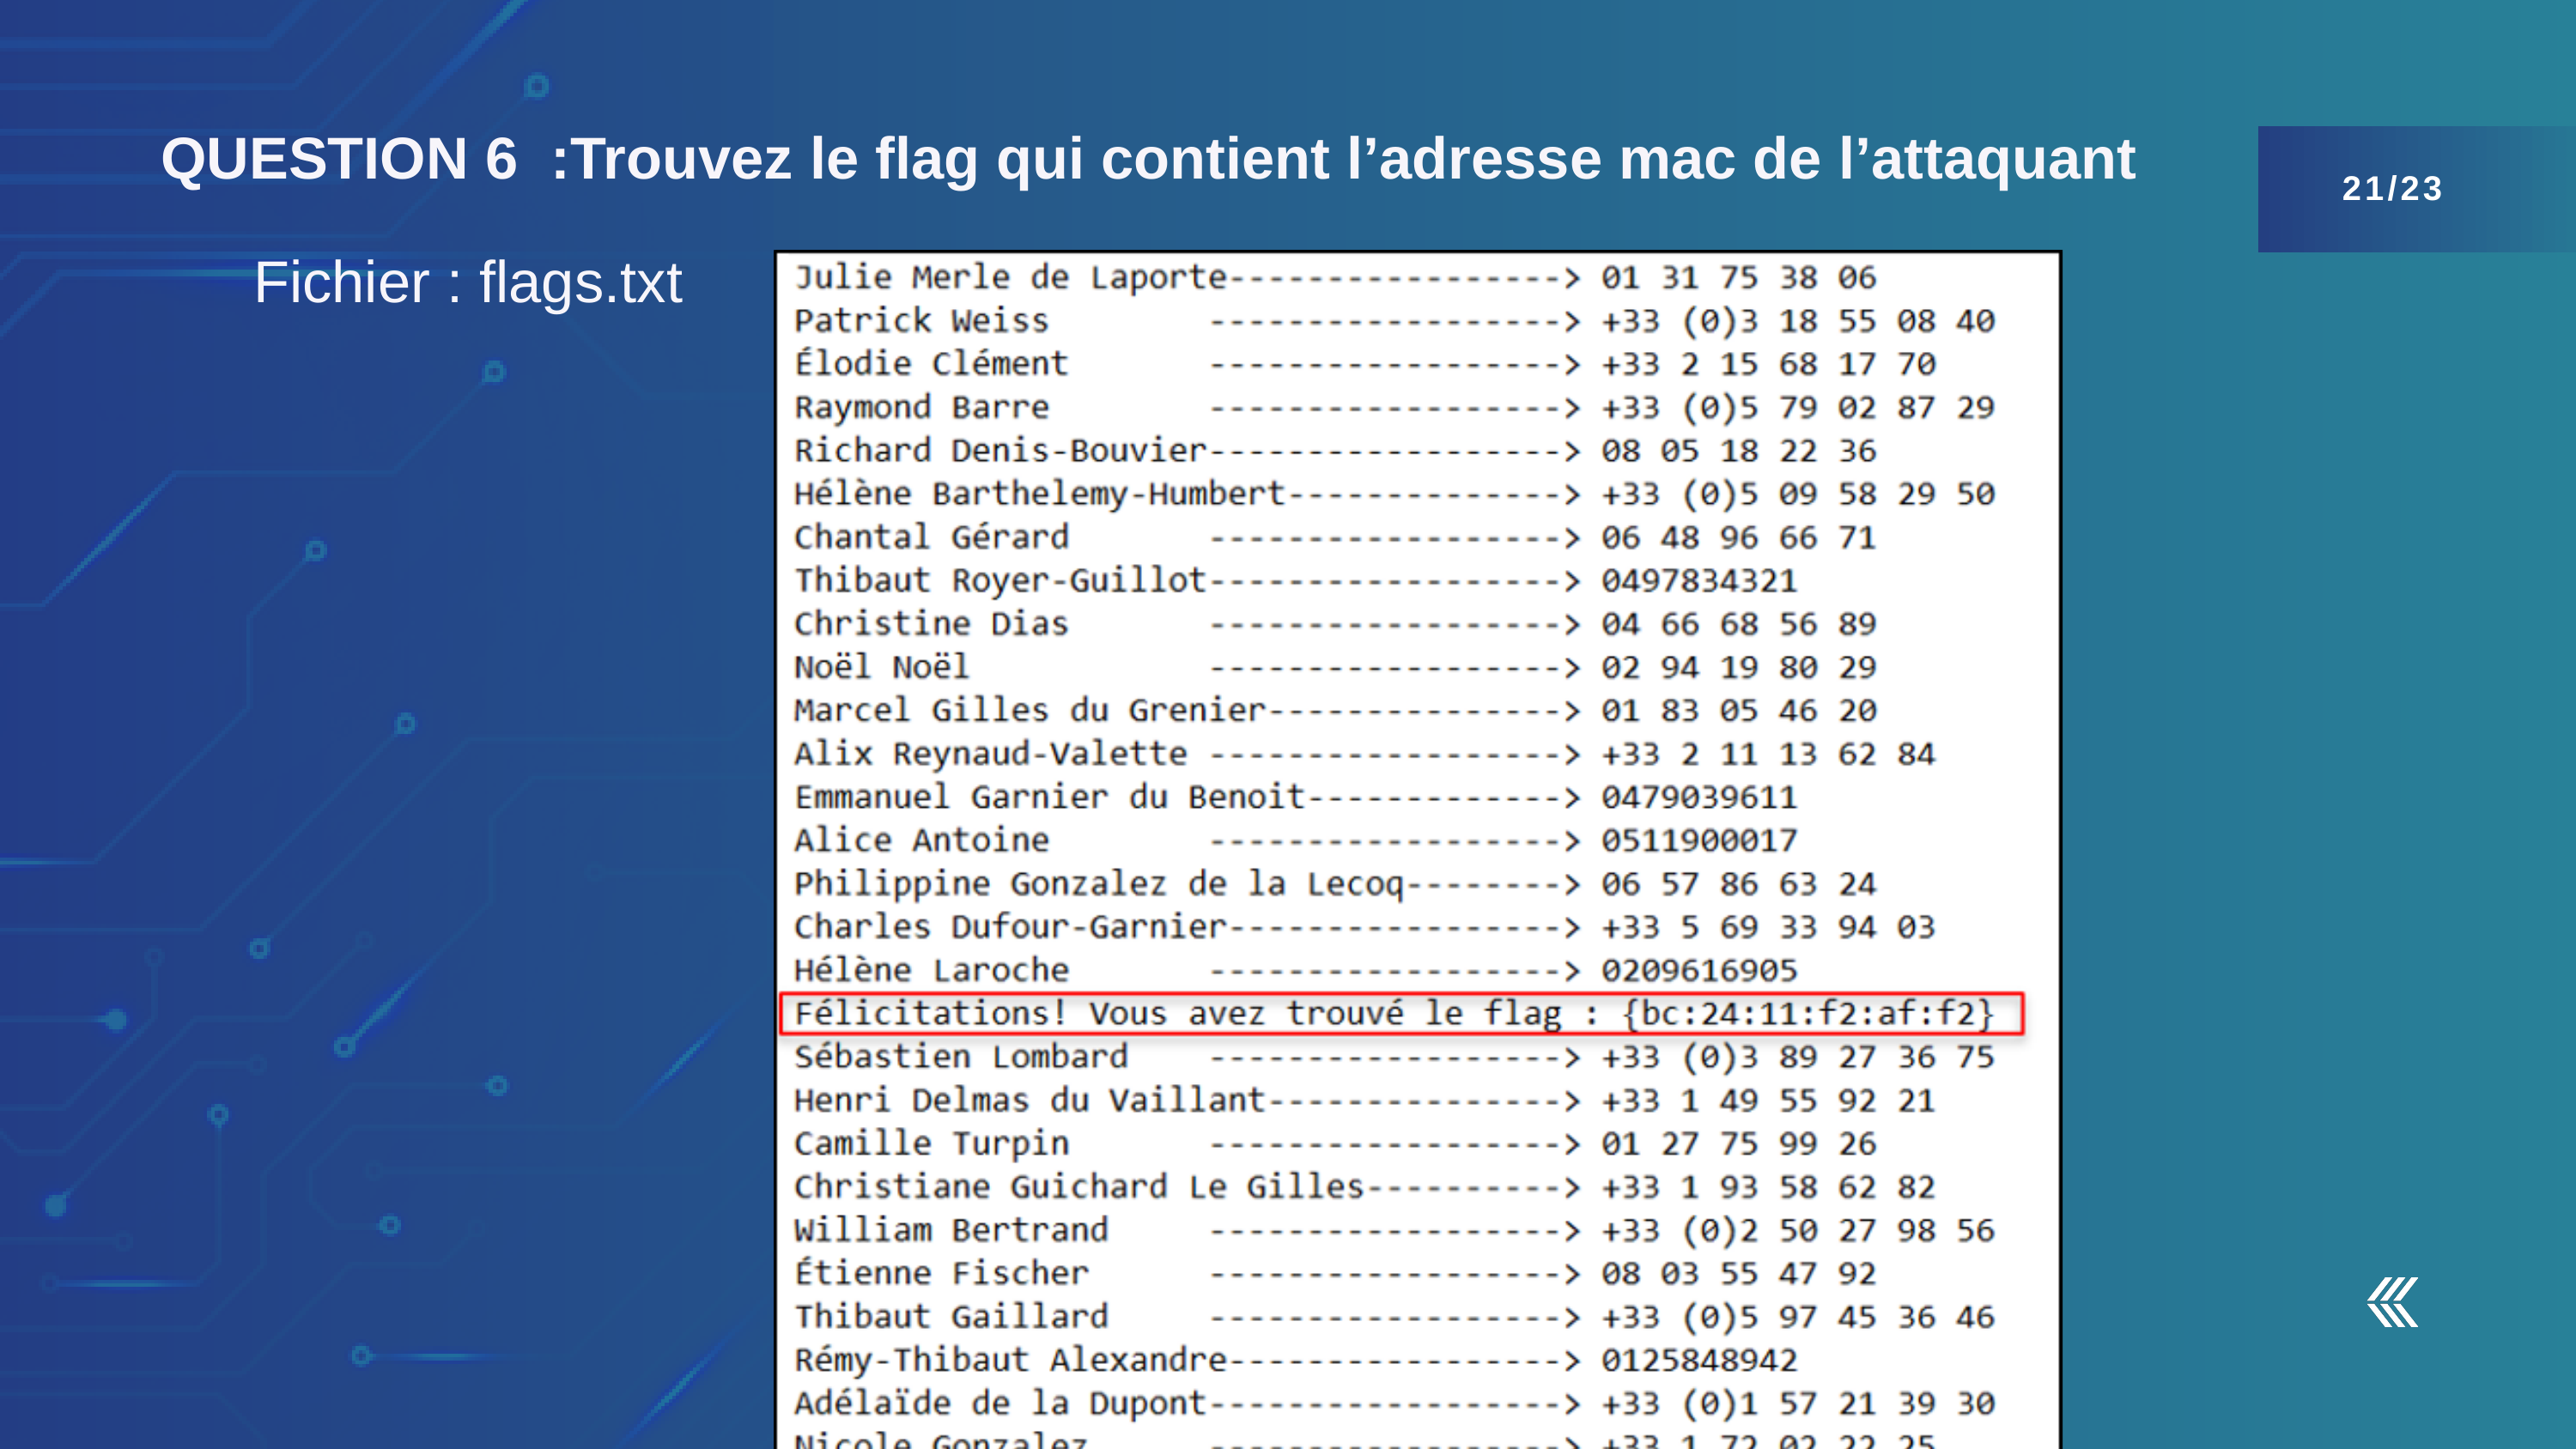

QUESTION 6  :Trouvez le flag qui contient l’adresse mac de l’attaquant

21/23
Fichier : flags.txt